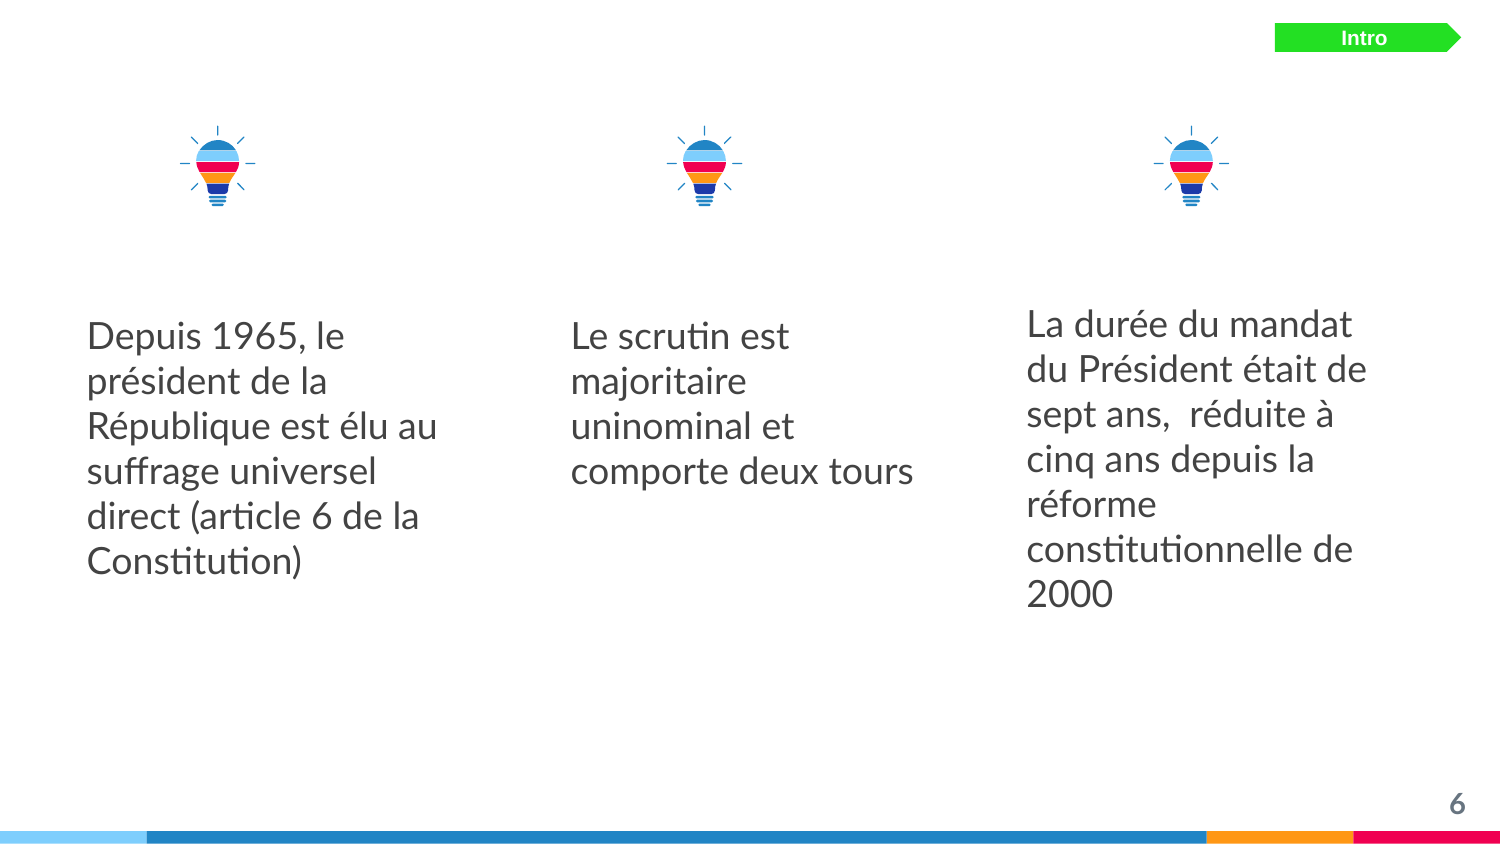

Intro
# Un peu de l'histoire et de La Constitution

La durée du mandat du Président était de sept ans,  réduite à cinq ans depuis la réforme constitutionnelle de 2000
Depuis 1965, le président de la République est élu au suffrage universel direct (article 6 de la Constitution)
Le scrutin est majoritaire uninominal et comporte deux tours
6